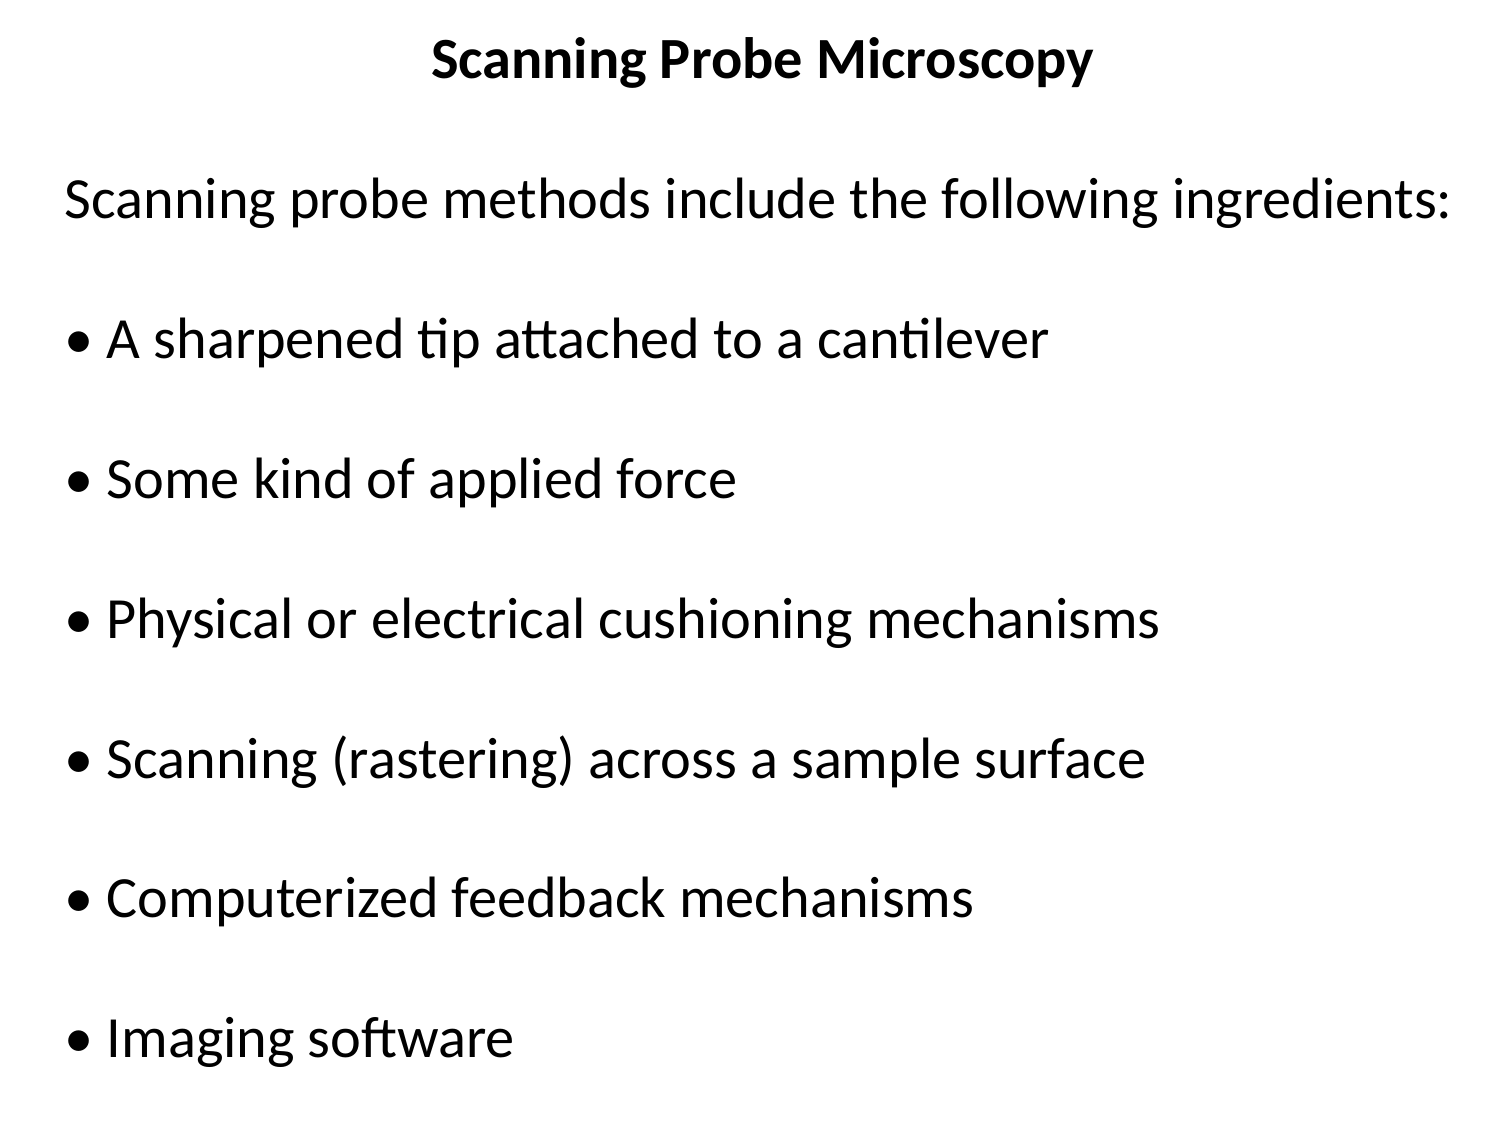

Scanning Probe Microscopy

Scanning probe methods include the following ingredients:

• A sharpened tip attached to a cantilever

• Some kind of applied force

• Physical or electrical cushioning mechanisms

• Scanning (rastering) across a sample surface

• Computerized feedback mechanisms

• Imaging software